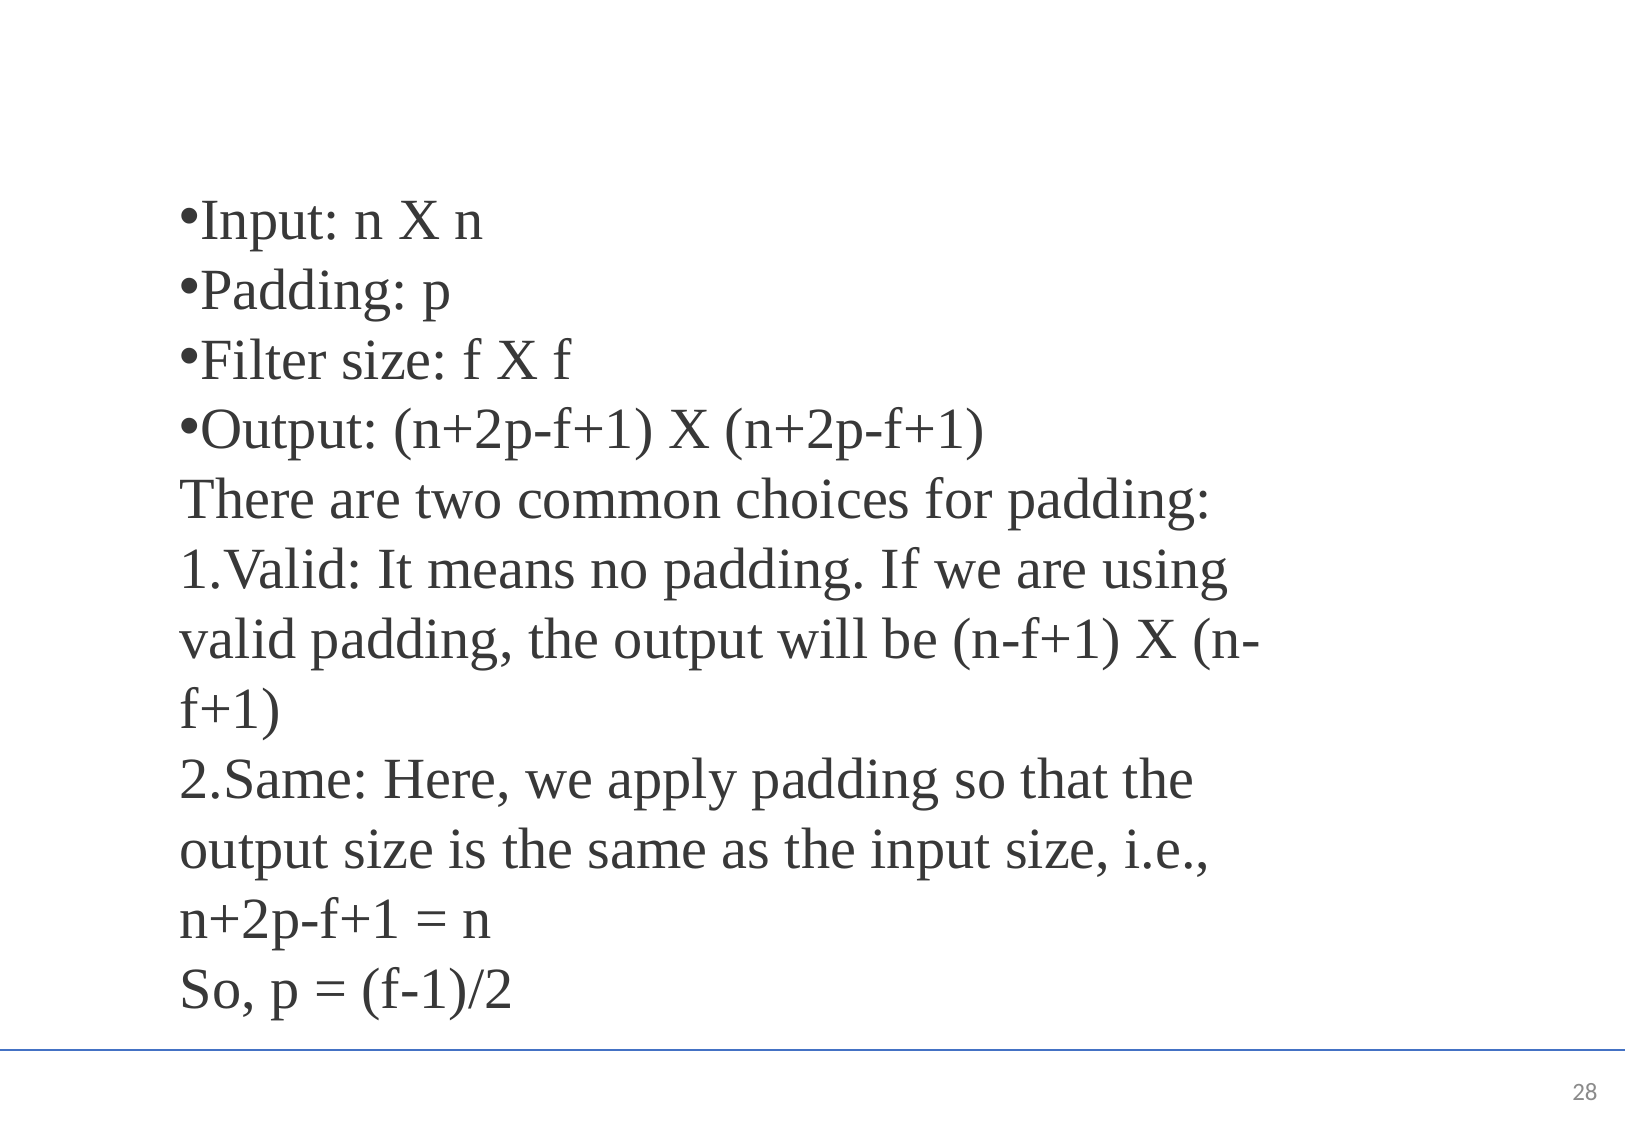

#
Input: n X n
Padding: p
Filter size: f X f
Output: (n+2p-f+1) X (n+2p-f+1)
There are two common choices for padding:
Valid: It means no padding. If we are using valid padding, the output will be (n-f+1) X (n-f+1)
Same: Here, we apply padding so that the output size is the same as the input size, i.e.,
n+2p-f+1 = n
So, p = (f-1)/2
28